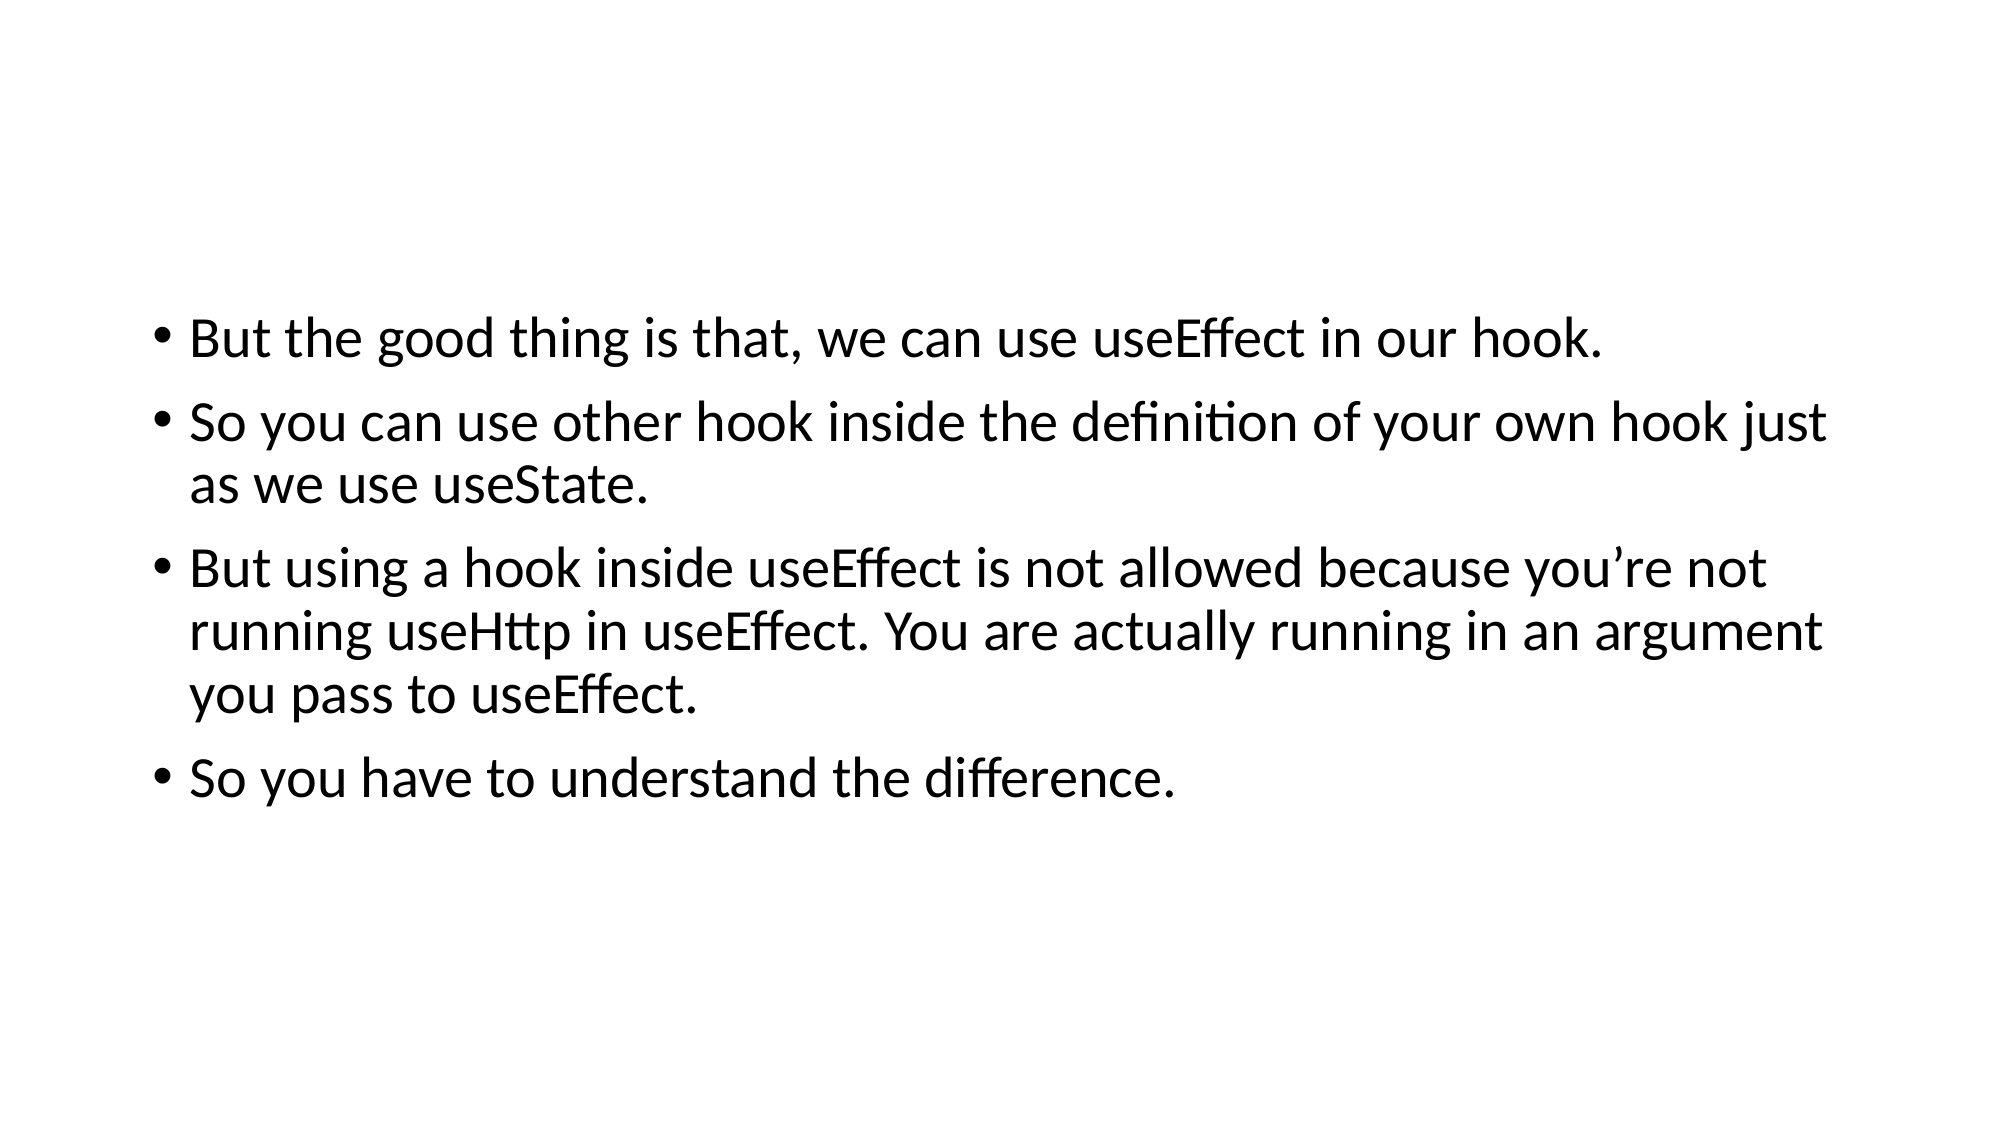

#
But the good thing is that, we can use useEffect in our hook.
So you can use other hook inside the definition of your own hook just as we use useState.
But using a hook inside useEffect is not allowed because you’re not running useHttp in useEffect. You are actually running in an argument you pass to useEffect.
So you have to understand the difference.